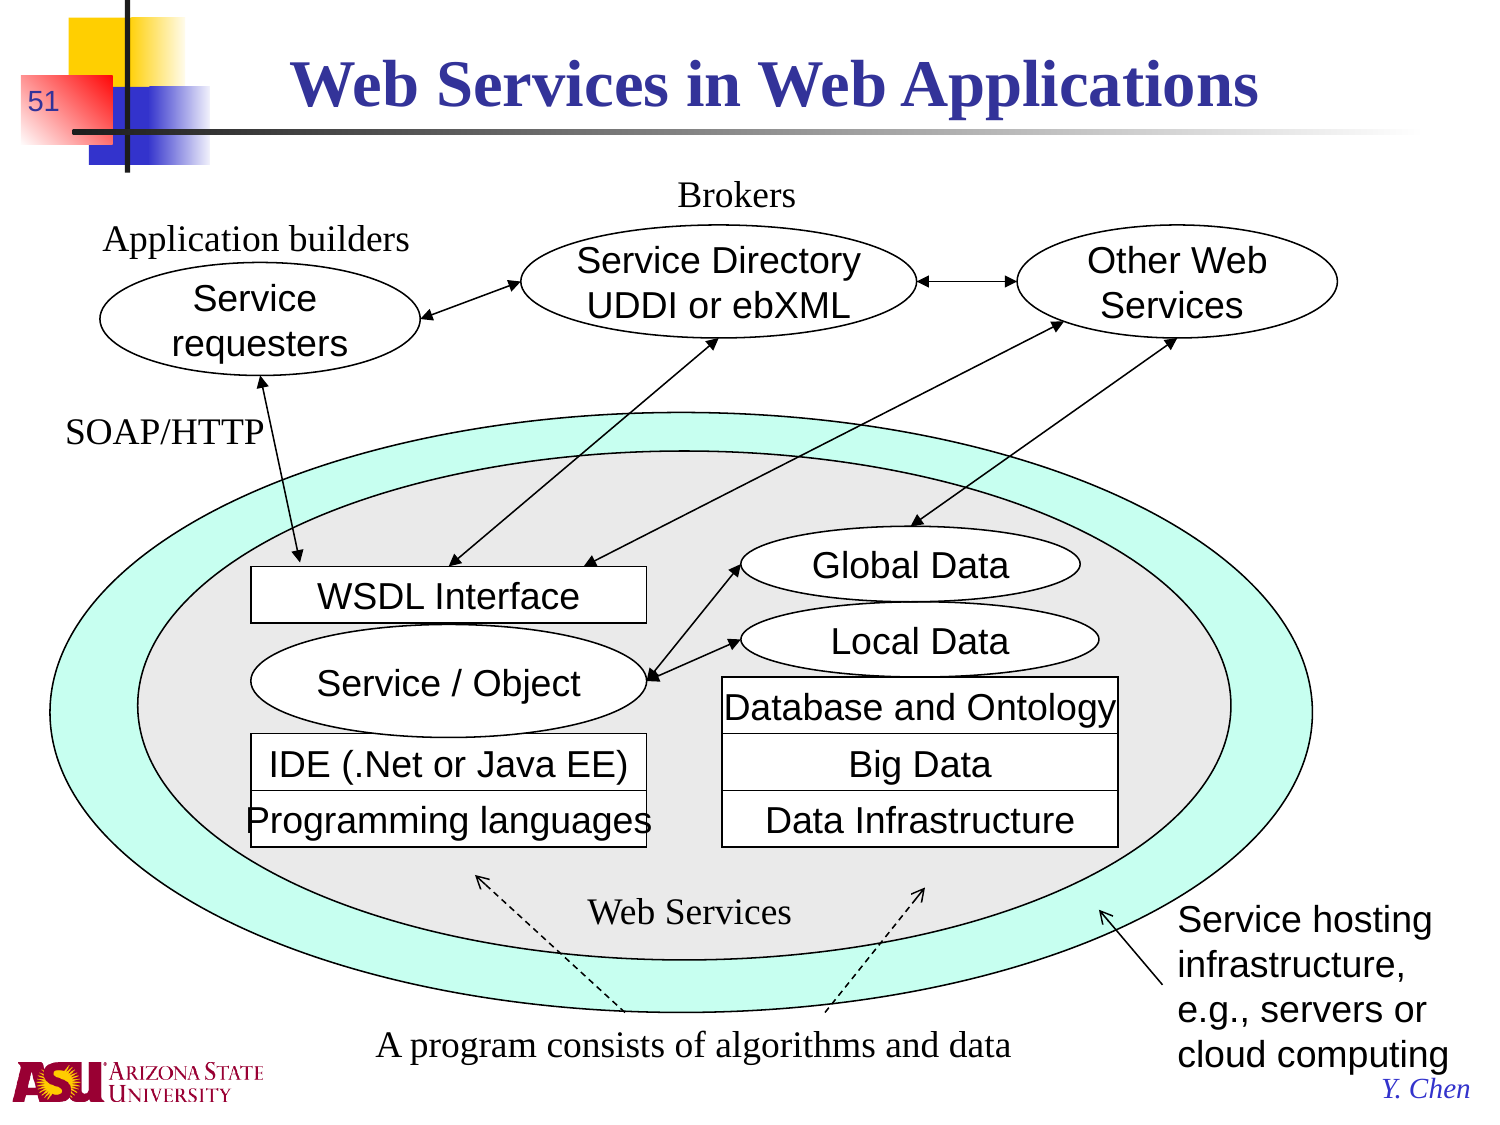

# Web Services in Web Applications
51
Brokers
Application builders
Service Directory
UDDI or ebXML
Other Web
Services
Service
requesters
SOAP/HTTP

Global Data
WSDL Interface
Local Data
Service / Object
Database and Ontology
IDE (.Net or Java EE)
Big Data
Programming languages
Data Infrastructure
Web Services
Service hosting infrastructure, e.g., servers or cloud computing
A program consists of algorithms and data